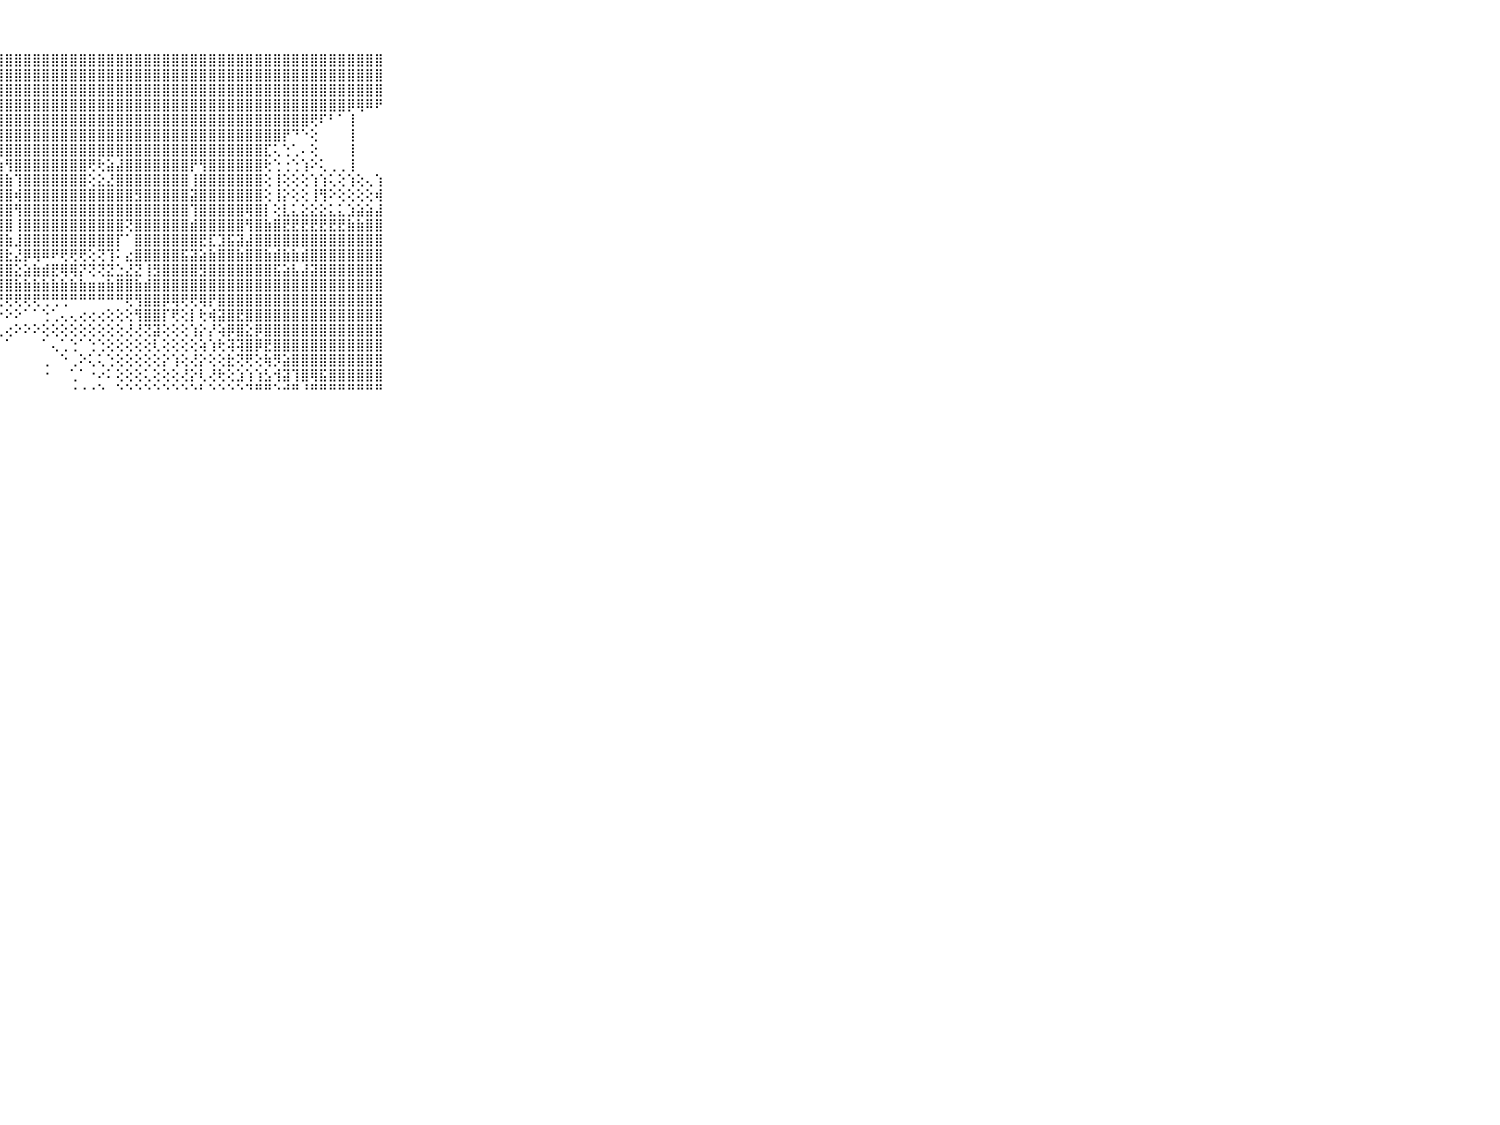

⠀⠀⠀⠀⠀⠀⠀⠀⠀⠀⠀⣿⣿⣿⣿⣿⣿⣿⣿⣿⣿⣿⣿⣿⣿⣿⣿⣿⣿⣿⣿⣿⣿⣿⣿⣿⣿⣿⣿⣿⣿⣿⣿⣿⣿⣿⣿⣿⣿⣿⣿⣿⣿⣿⣿⣿⣿⣿⣿⣿⣿⣿⣿⣿⣿⣿⣿⣿⣿⠀⠀⠀⠀⠀⠀⠀⠀⠀⠀⠀⠀
⠀⠀⠀⠀⠀⠀⠀⠀⠀⠀⠀⣿⣿⣿⣿⣿⣿⣿⣿⣿⣿⣿⣿⣿⣿⣿⣿⣿⣿⣿⣿⣿⣿⣿⣿⣿⣿⣿⣿⣿⣿⣿⣿⣿⣿⣿⣿⣿⣿⣿⣿⣿⣿⣿⣿⣿⣿⣿⣿⣿⣿⣿⣿⣿⣿⣿⣿⣿⣿⠀⠀⠀⠀⠀⠀⠀⠀⠀⠀⠀⠀
⠀⠀⠀⠀⠀⠀⠀⠀⠀⠀⠀⣿⣿⣿⣿⣿⣿⣿⣿⣿⣿⣿⣿⣿⣿⣿⣿⣿⣿⣿⣿⣿⣿⣿⣿⣿⣿⣿⣿⣿⣿⣿⣿⣿⣿⣿⣿⣿⣿⣿⣿⣿⣿⣿⣿⣿⣿⣿⣿⣿⣿⣿⣿⣿⣿⣿⣿⣿⣿⠀⠀⠀⠀⠀⠀⠀⠀⠀⠀⠀⠀
⠀⠀⠀⠀⠀⠀⠀⠀⠀⠀⠀⣿⣿⣿⣿⣿⣿⣿⣿⣿⣿⣿⣿⣿⣿⣿⣿⣿⣿⣿⣿⣿⣿⣿⣿⣿⣿⣿⣿⣿⣿⣿⣿⣿⣿⣿⣿⣿⣿⣿⣿⣿⣿⣿⣿⣿⣿⣿⣿⣿⣿⣿⣿⣿⣿⡿⢿⠿⠟⠀⠀⠀⠀⠀⠀⠀⠀⠀⠀⠀⠀
⠀⠀⠀⠀⠀⠀⠀⠀⠀⠀⠀⣿⣿⣿⣿⣿⣿⣿⣿⣿⣿⣿⣿⣿⣿⣿⣿⣿⣿⣿⣿⣿⣿⣿⣿⣿⣿⣿⣿⣿⣿⣿⣿⣿⣿⣿⣿⣿⣿⣿⣿⣿⣿⣿⣿⣿⣿⣿⣿⣿⣿⢟⠏⠃⠁⢸⠀⠀⠀⠀⠀⠀⠀⠀⠀⠀⠀⠀⠀⠀⠀
⠀⠀⠀⠀⠀⠀⠀⠀⠀⠀⠀⣿⣿⣿⣿⣿⣿⣿⣿⣿⣿⣿⣿⣿⣿⣿⣿⣿⣿⣿⣿⣿⣿⣿⣿⣿⣿⣿⣿⣿⣿⣿⣿⣿⣿⣿⣿⣿⣿⣿⣿⣿⣿⣿⣿⣿⣿⣿⡟⠙⠑⢕⠀⠀⠀⢸⠀⠀⠀⠀⠀⠀⠀⠀⠀⠀⠀⠀⠀⠀⠀
⠀⠀⠀⠀⠀⠀⠀⠀⠀⠀⠀⣿⣿⣿⣿⣿⣿⣿⣿⣿⣿⣿⢿⢻⣟⢟⢿⣿⣿⣿⣿⣿⣿⣿⣿⣿⣿⣿⣿⣿⣿⣿⣿⣿⣿⣿⣿⣿⣿⣿⣿⣿⣿⣿⣿⣿⣏⢅⢑⢁⠄⢕⠀⠀⠀⢸⠀⠀⠀⠀⠀⠀⠀⠀⠀⠀⠀⠀⠀⠀⠀
⠀⠀⠀⠀⠀⠀⠀⠀⠀⠀⠀⣿⣿⣿⣿⣿⣿⣿⣿⣿⡟⢕⢕⢕⢜⢝⣷⣵⢻⣿⣿⣿⣿⣿⣿⣿⣿⢟⢗⣵⣼⣿⣿⣿⣿⣿⣿⣿⡟⢻⣿⣿⣿⣿⣿⣿⢗⢑⢐⢑⢱⠕⢅⢀⢀⢸⠀⠀⠀⠀⠀⠀⠀⠀⠀⠀⠀⠀⠀⠀⠀
⠀⠀⠀⠀⠀⠀⠀⠀⠀⠀⠀⣿⣿⣿⣿⣿⣿⣿⣿⣿⣷⣷⣷⣵⣵⣕⣼⣿⣷⢹⣿⣿⣿⣿⣿⣿⣿⢕⣕⣜⣿⣿⣿⣿⣿⣿⣿⣿⢸⣿⣿⣿⣿⣿⣿⣿⢕⢸⢕⢕⢕⢱⢱⢅⢕⢱⢕⢄⢱⠀⠀⠀⠀⠀⠀⠀⠀⠀⠀⠀⠀
⠀⠀⠀⠀⠀⠀⠀⠀⠀⠀⠀⣿⣿⣿⣿⣿⣿⣿⣿⣿⣿⣿⣿⣿⣿⣿⣿⣿⣿⢾⣿⣿⣿⣿⣿⣿⣿⣿⣿⣿⣿⣿⣻⣿⣿⣿⣿⣿⣽⣿⣿⣿⣿⣿⣿⣿⢕⢸⡕⢕⢕⢸⢻⠕⢕⢕⢕⢕⢾⠀⠀⠀⠀⠀⠀⠀⠀⠀⠀⠀⠀
⠀⠀⠀⠀⠀⠀⠀⠀⠀⠀⠀⣿⣿⣿⣿⣿⣿⣿⣿⣿⣿⣿⣿⣿⣿⣿⣿⣿⣿⢻⣿⣿⣿⣿⣿⣿⣿⣿⣿⣿⣿⣿⣿⣿⣿⣿⣿⣿⢹⣿⣿⣿⣿⣿⢿⣿⡇⢕⣇⣅⣕⣕⣕⣅⣅⣱⣵⣵⣼⠀⠀⠀⠀⠀⠀⠀⠀⠀⠀⠀⠀
⠀⠀⠀⠀⠀⠀⠀⠀⠀⠀⠀⣿⣿⣿⣿⣿⣿⣿⣿⣿⣿⣿⣿⣿⣿⣿⣿⣿⣿⢸⣿⣿⣿⣿⣿⣿⣿⣿⣿⣿⣿⢝⣿⣿⣿⣿⣿⣿⣾⣿⣿⣿⣿⣿⢻⣿⣷⣿⣟⣟⣟⣟⣟⣟⣟⣷⣷⣿⣿⠀⠀⠀⠀⠀⠀⠀⠀⠀⠀⠀⠀
⠀⠀⠀⠀⠀⠀⠀⠀⠀⠀⠀⣿⣿⣿⣿⣿⣿⣿⣽⣿⣿⣿⣿⣿⣿⣿⣿⣿⣷⣸⣿⣿⣿⣿⣿⣿⣿⣿⣿⣿⡏⠁⣿⣿⣿⣿⣿⣿⣿⣟⣏⣹⣯⣽⣼⣿⣿⣿⣿⣿⣿⣿⣿⣿⣿⣿⣿⣿⣿⠀⠀⠀⠀⠀⠀⠀⠀⠀⠀⠀⠀
⠀⠀⠀⠀⠀⠀⠀⠀⠀⠀⠀⣿⣿⣿⣿⣿⣿⣿⣿⣿⣿⣿⣿⣿⣿⣿⣿⣿⣗⣜⡿⢿⠿⠟⢟⢟⢟⢕⢝⢹⠅⣔⣿⣿⣿⣿⣿⣯⣽⣵⣷⣿⣿⣷⣿⣿⣷⣾⣷⣷⣾⣿⣿⣿⣿⣿⣿⣿⣿⠀⠀⠀⠀⠀⠀⠀⠀⠀⠀⠀⠀
⠀⠀⠀⠀⠀⠀⠀⠀⠀⠀⠀⣿⣿⣿⣿⣿⣿⣿⣿⡿⢿⢿⢟⢟⣟⣻⣽⣽⣿⣕⣵⣷⣾⣟⢿⢿⡝⢝⢝⣝⣑⣜⣝⢸⣻⣿⣿⣿⣿⣻⣿⣿⣿⣿⣿⣿⣿⣯⣵⣧⣼⣽⣿⣿⣿⣿⣿⣿⣿⠀⠀⠀⠀⠀⠀⠀⠀⠀⠀⠀⠀
⠀⠀⠀⠀⠀⠀⠀⠀⠀⠀⠀⢟⢝⣝⣝⣹⣵⣵⣵⣵⣵⣾⣿⣷⣿⣿⣿⣿⣿⣷⣷⣷⣷⣷⣷⣷⣷⣶⣶⣷⣿⣿⣷⣾⣿⣿⣿⣿⣿⣿⣿⣿⣿⣿⣿⣿⣿⣿⣿⣿⣿⣿⣿⣿⣿⣿⣿⣿⣿⠀⠀⠀⠀⠀⠀⠀⠀⠀⠀⠀⠀
⠀⠀⠀⠀⠀⠀⠀⠀⠀⠀⠀⠜⠙⠙⠙⠙⠙⠙⠙⠙⠙⢟⢟⢟⢟⢟⢟⢟⢟⢟⢟⢟⢛⢛⢛⠛⠛⠛⠛⠛⠛⢟⢻⣿⣿⡿⢿⢟⢟⢿⡟⣿⣿⣿⣿⣿⣿⣿⣿⣿⣿⣿⣿⣿⣿⣿⣿⣿⣿⠀⠀⠀⠀⠀⠀⠀⠀⠀⠀⠀⠀
⠀⠀⠀⠀⠀⠀⠀⠀⠀⠀⠀⠀⠀⠀⠀⠀⠀⠀⠀⠀⠀⢕⢕⢕⢅⠕⠕⠕⠕⠕⠁⠁⢑⢁⢄⢄⢔⢔⢔⢕⢕⢕⢻⣿⣿⡏⢟⢕⡇⢗⢾⣽⣿⣟⣿⣿⣿⣿⣿⣿⣿⣿⣿⣿⣿⣿⣿⣿⣿⠀⠀⠀⠀⠀⠀⠀⠀⠀⠀⠀⠀
⠀⠀⠀⠀⠀⠀⠀⠀⠀⠀⠀⠀⠀⠀⠀⠀⠀⠀⠀⠀⠀⠀⠀⠀⠀⢀⢄⢄⢔⠕⠕⠕⢕⢕⢕⢕⢕⢕⢕⢕⢕⢜⢜⢝⣽⢕⢕⢕⢱⡕⡜⢵⡿⣿⣕⡿⣿⣿⣿⣿⣿⣿⣿⣿⣿⣿⣿⣿⣿⠀⠀⠀⠀⠀⠀⠀⠀⠀⠀⠀⠀
⠀⠀⠀⠀⠀⠀⠀⠀⠀⠀⠀⠀⠀⠀⠀⠀⠀⠀⠀⠀⠀⠀⠀⠀⠀⠁⢁⠀⠁⠀⠀⠀⠁⢄⢁⢑⠁⢑⢑⢕⢕⢕⢕⢕⢇⢕⢕⢕⢕⢵⢱⢗⢽⢽⣿⡿⣟⣿⣿⣿⣿⣿⣿⣿⣿⣿⣿⣿⣿⠀⠀⠀⠀⠀⠀⠀⠀⠀⠀⠀⠀
⠀⠀⠀⠀⠀⠀⠀⠀⠀⠀⠀⠀⠀⠀⠀⠀⠀⠀⠀⠀⠀⠀⠀⠀⠀⠀⠀⠀⠀⠀⠀⠀⢀⠀⠑⢀⠕⢅⢅⢑⢕⢕⢕⢕⢕⡕⢱⢕⢜⡕⢕⢕⣗⢝⢟⢕⢷⡻⣵⣿⣿⣿⣿⣿⣿⣿⣿⣿⣿⠀⠀⠀⠀⠀⠀⠀⠀⠀⠀⠀⠀
⠀⠀⠀⠀⠀⠀⠀⠀⠀⠀⠀⠀⠀⠀⠀⠀⠀⠀⠀⠀⠀⠀⠀⠀⠀⠀⠀⠀⠀⠀⠀⠀⠐⠀⠀⢁⠁⠐⠔⠅⢕⢕⢕⢅⢕⢕⢕⢜⡕⢇⢜⢗⢕⣱⢱⢱⣣⢺⣽⢹⣿⢿⣯⣿⣿⣿⣿⣿⣿⠀⠀⠀⠀⠀⠀⠀⠀⠀⠀⠀⠀
⠀⠀⠀⠀⠀⠀⠀⠀⠀⠀⠀⠀⠀⠀⠀⠀⠀⠀⠀⠀⠀⠀⠀⠀⠀⠀⠀⠀⠀⠀⠀⠀⠀⠀⠀⠐⠐⠐⠑⠀⠑⠑⠑⠑⠑⠑⠑⠑⠑⠃⠑⠑⠑⠑⠙⠛⠛⠑⠚⠛⠘⠛⠛⠛⠛⠛⠛⠛⠛⠀⠀⠀⠀⠀⠀⠀⠀⠀⠀⠀⠀